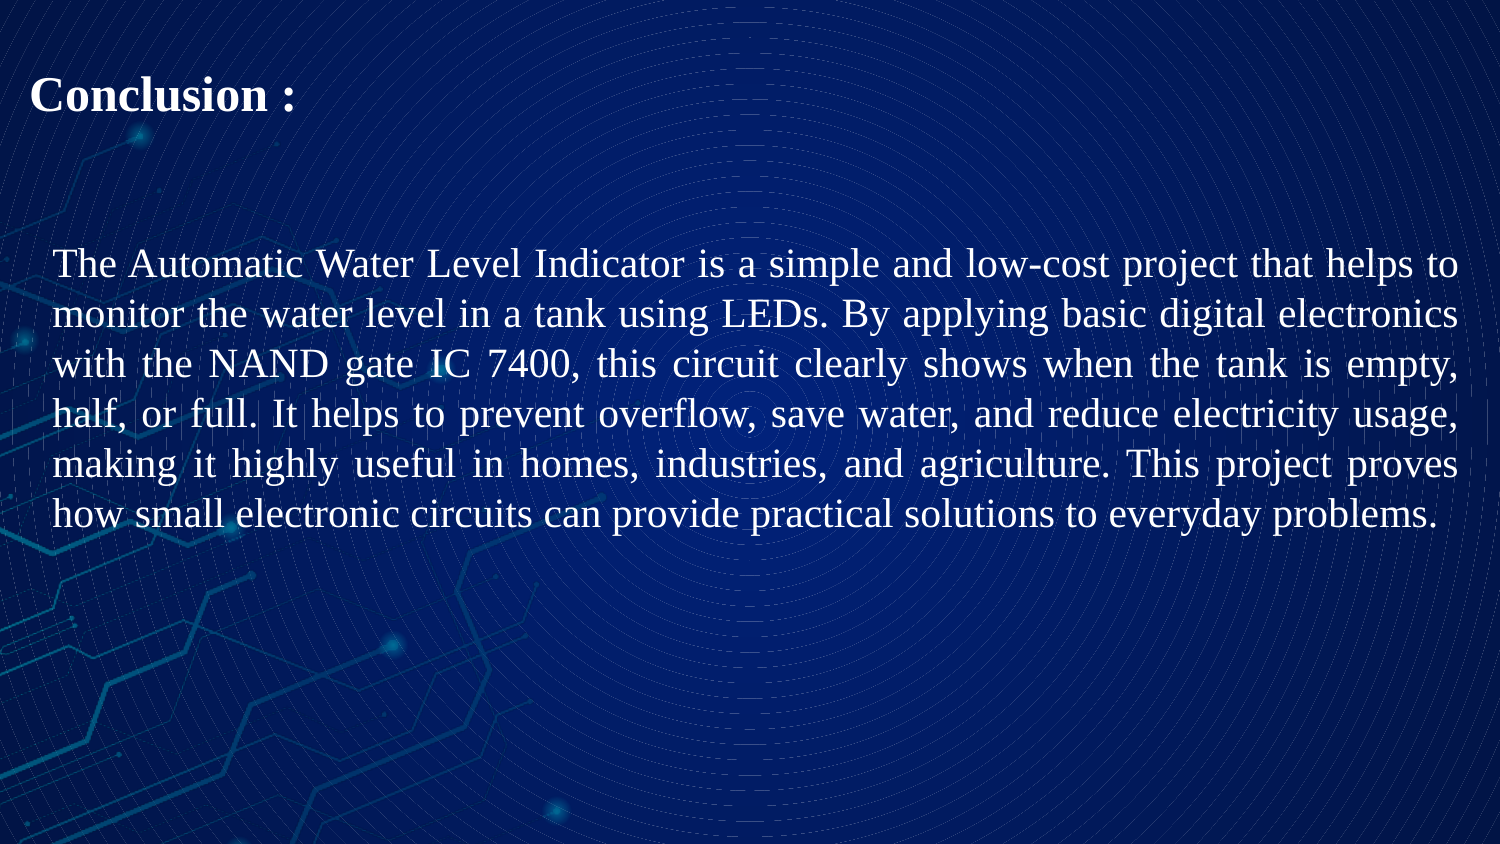

# Conclusion :
The Automatic Water Level Indicator is a simple and low-cost project that helps to monitor the water level in a tank using LEDs. By applying basic digital electronics with the NAND gate IC 7400, this circuit clearly shows when the tank is empty, half, or full. It helps to prevent overflow, save water, and reduce electricity usage, making it highly useful in homes, industries, and agriculture. This project proves how small electronic circuits can provide practical solutions to everyday problems.